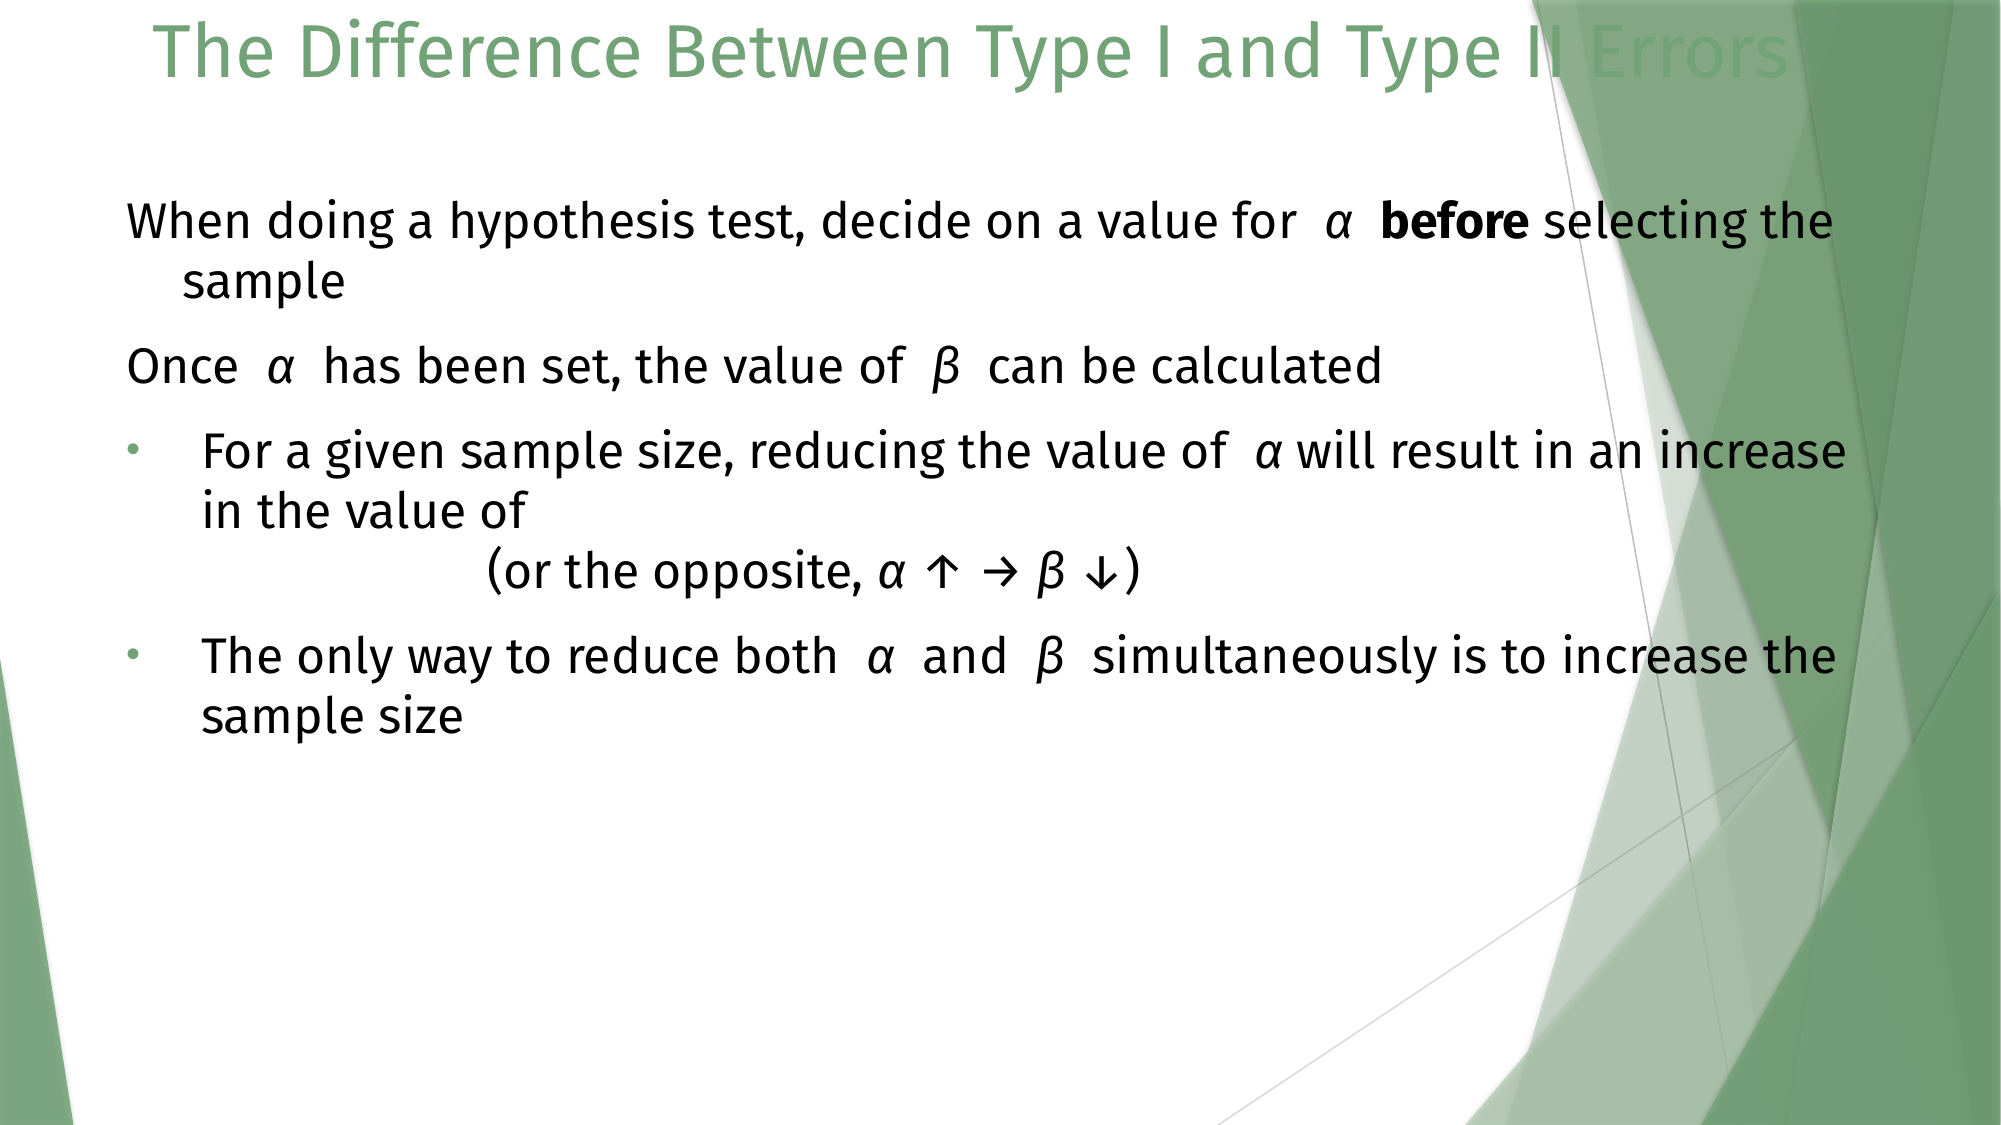

# The Difference Between Type I and Type II Errors
When doing a hypothesis test, decide on a value for  α  before selecting the sample
Once  α  has been set, the value of  β  can be calculated
For a given sample size, reducing the value of  α will result in an increase in the value of
	                       (or the opposite, α ↑ → β ↓)
The only way to reduce both  α  and  β  simultaneously is to increase the sample size